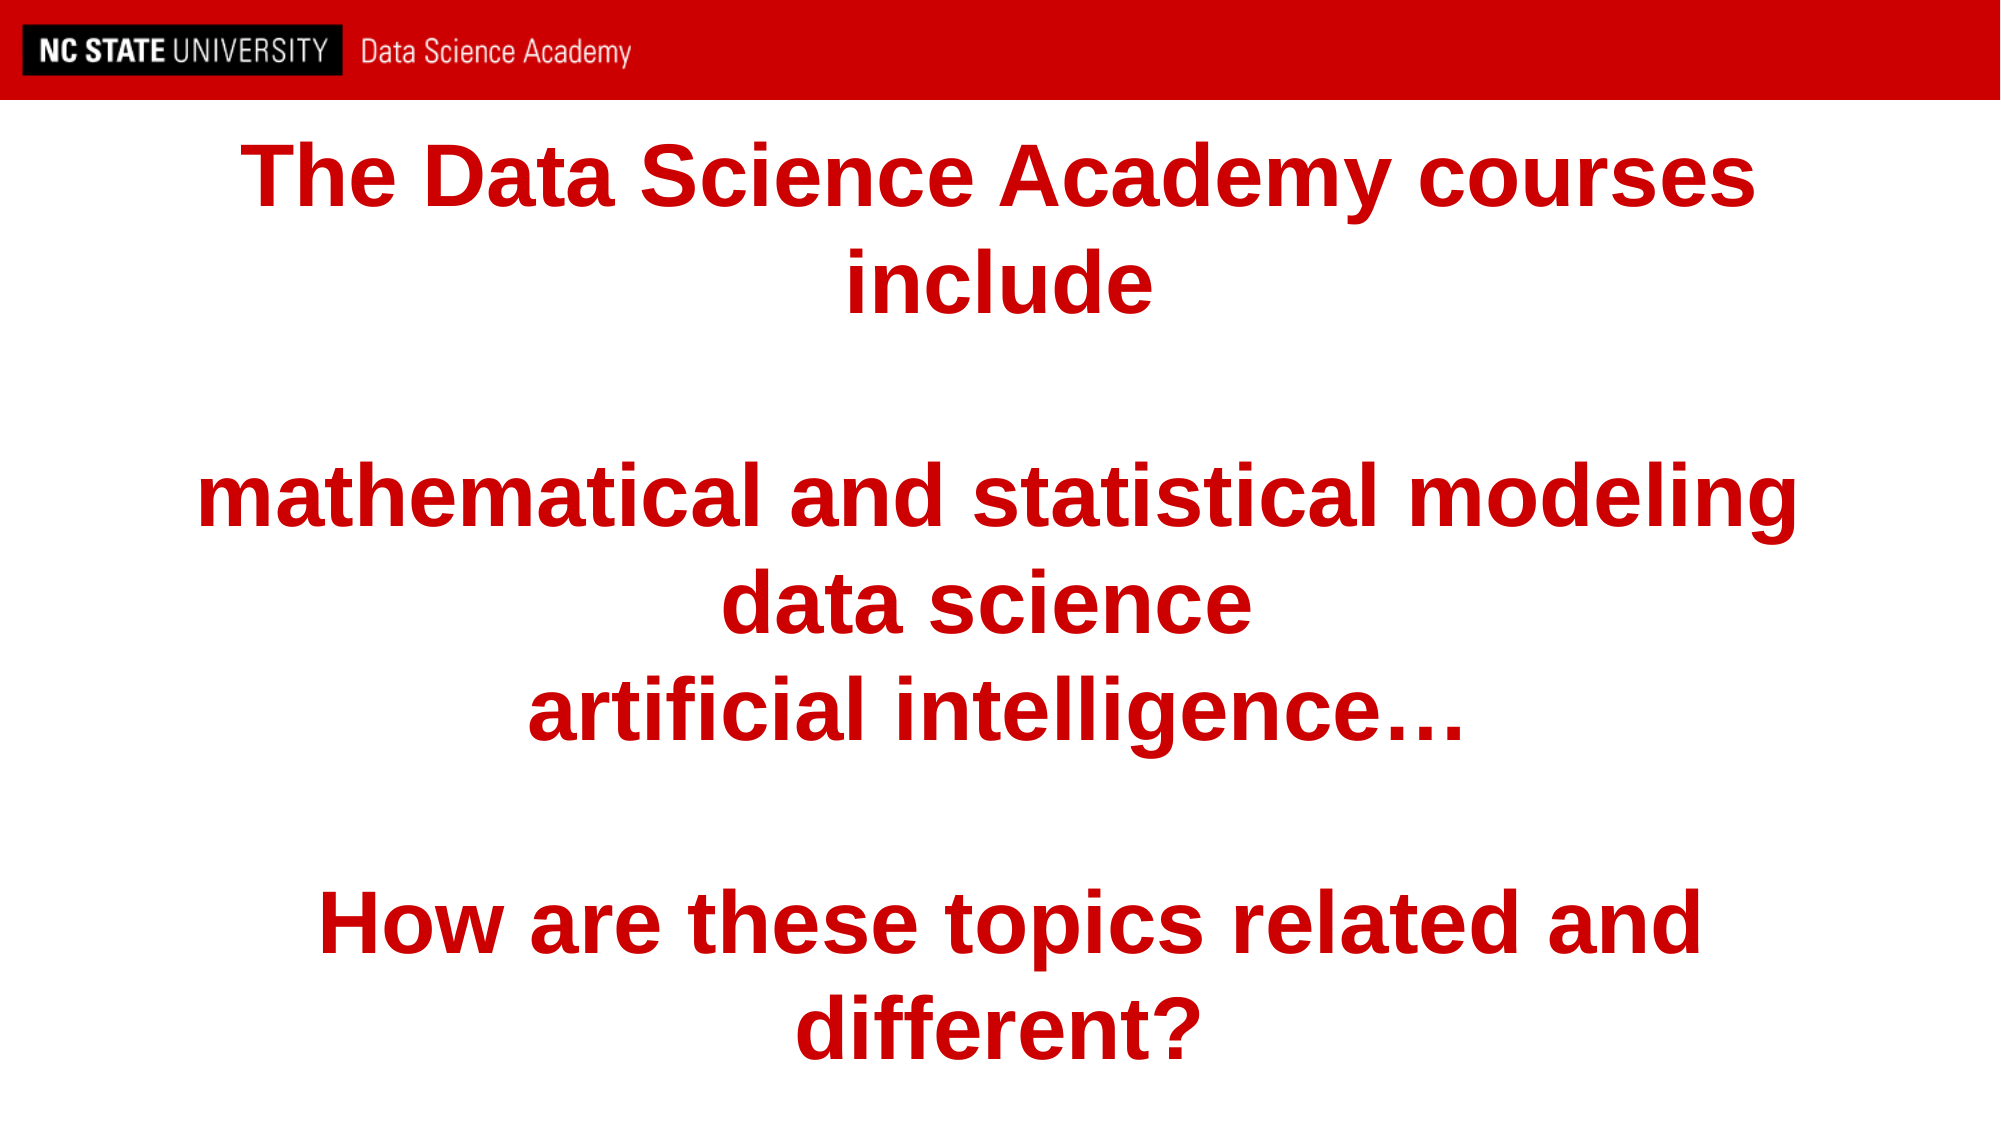

# The Data Science Academy courses include mathematical and statistical modeling data science artificial intelligence… How are these topics related and different?